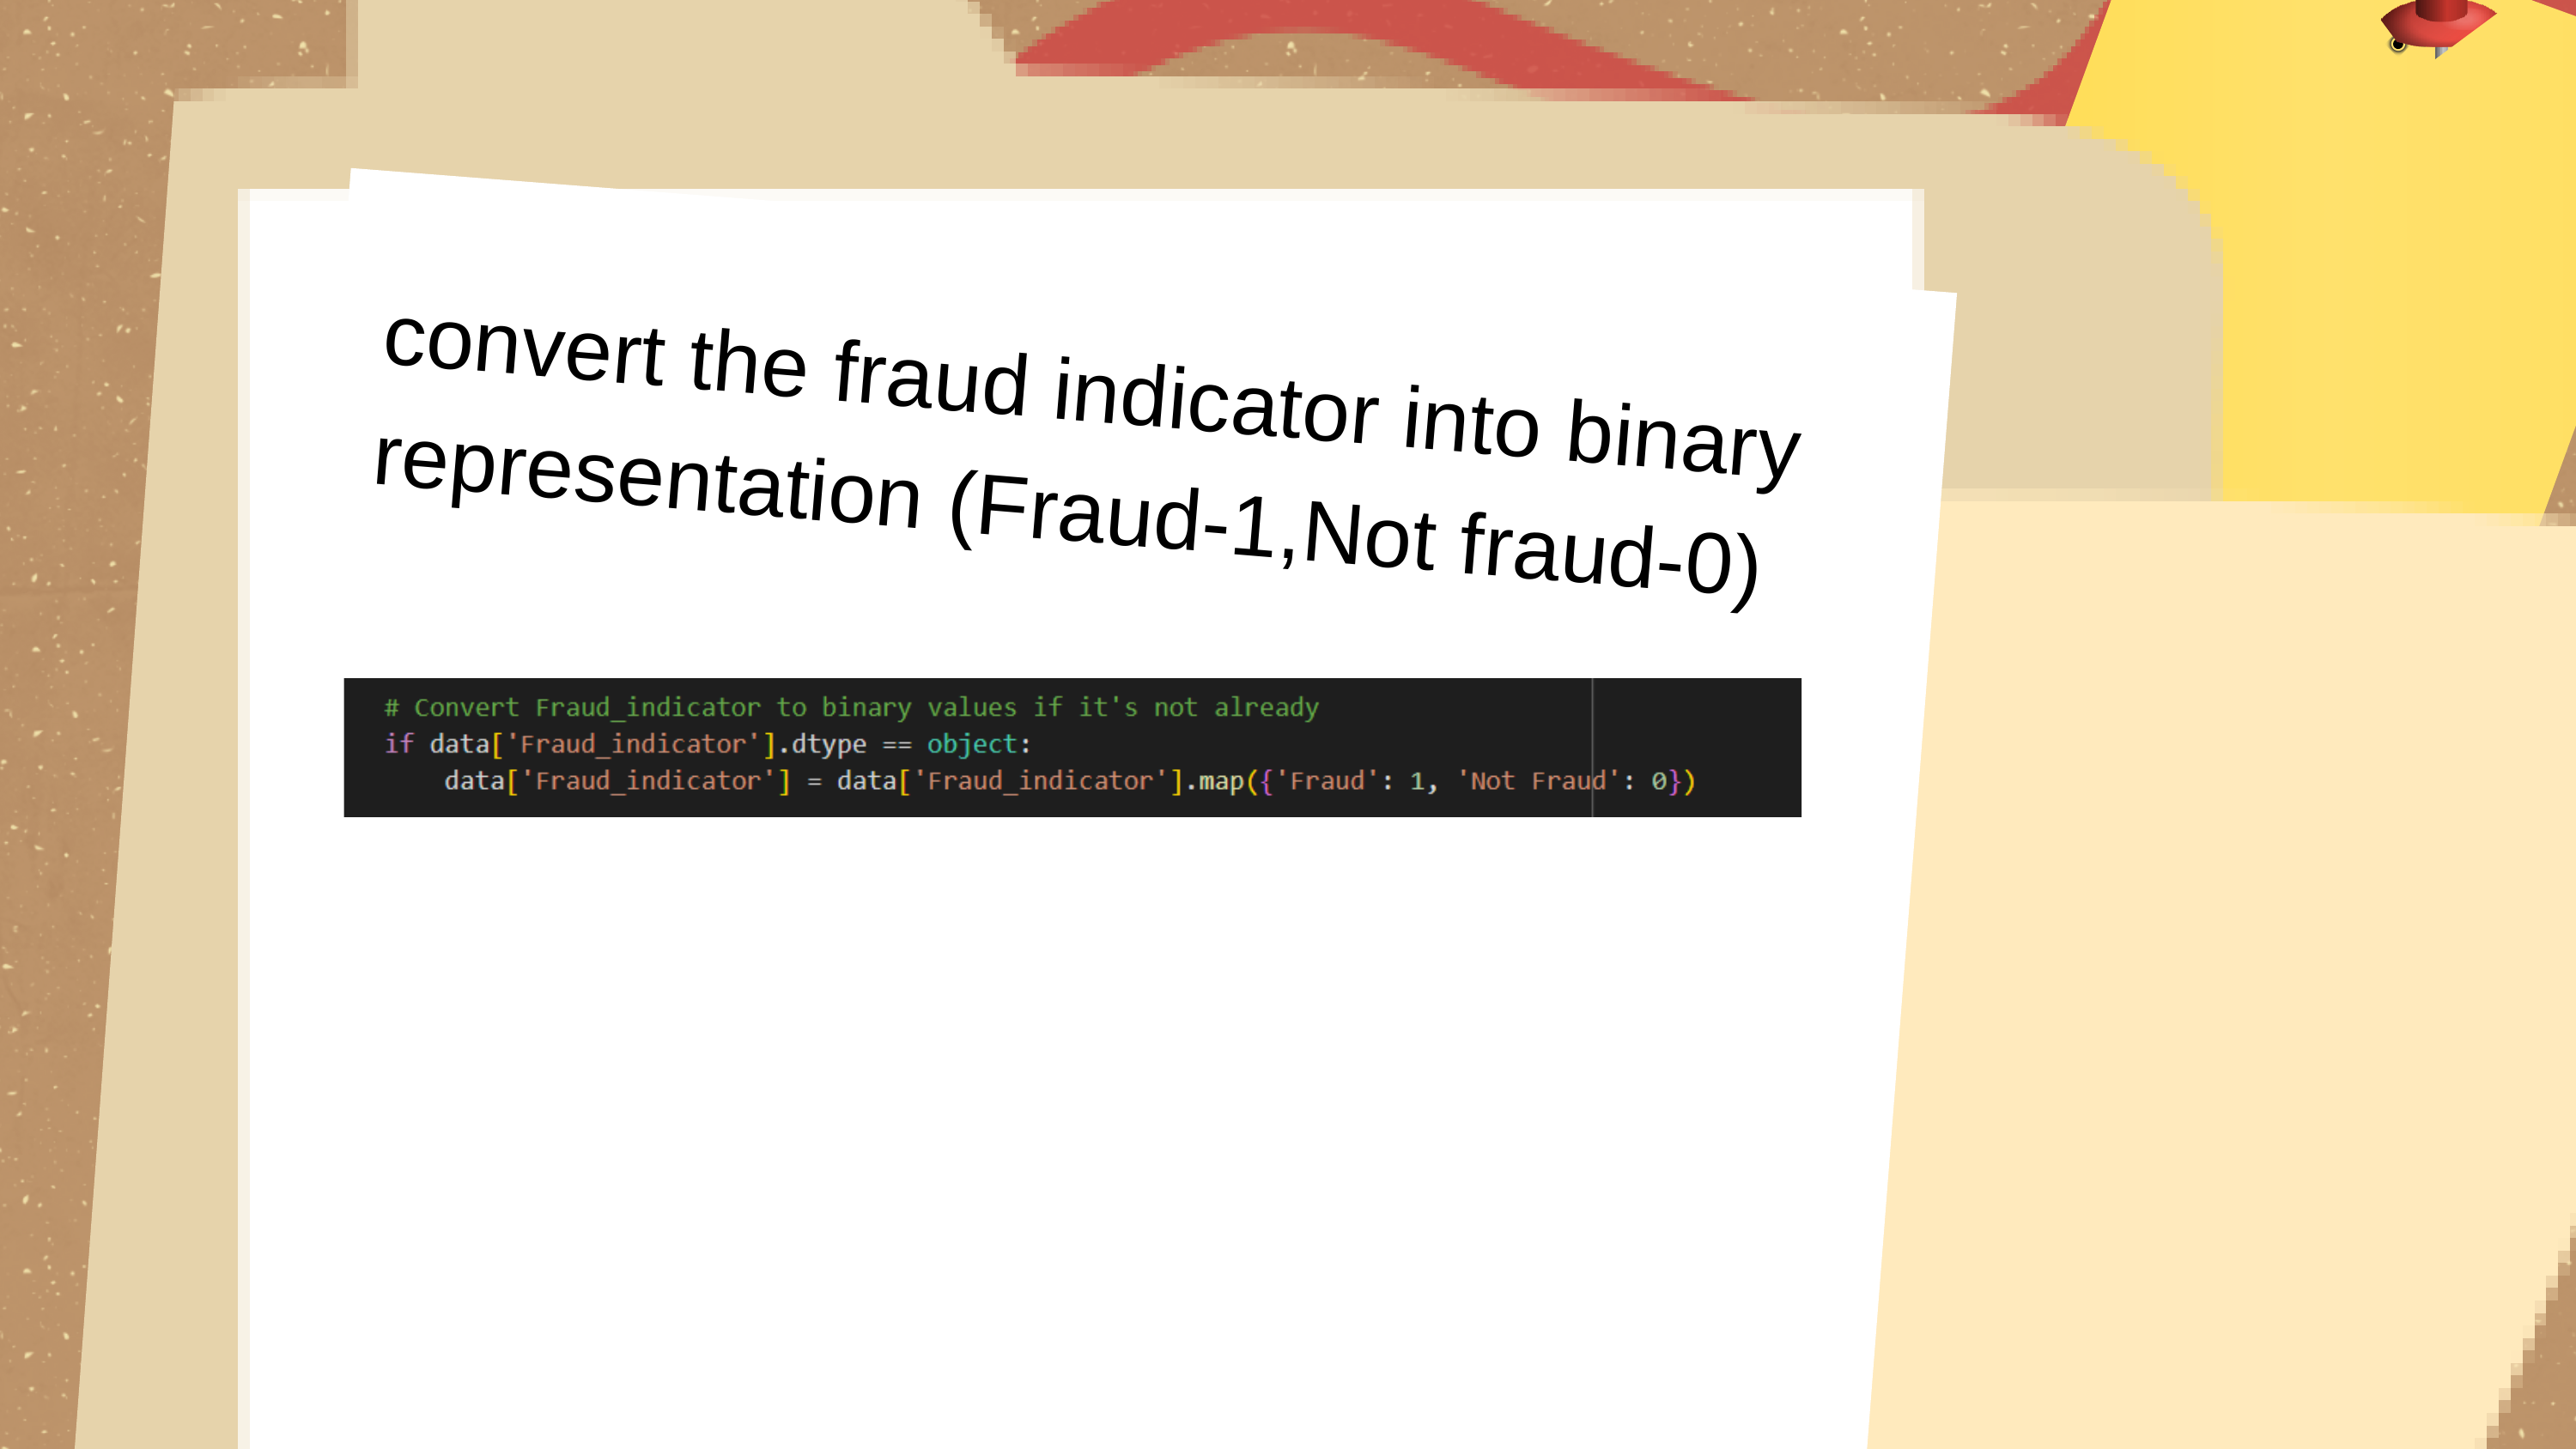

convert the fraud indicator into binary representation (Fraud-1,Not fraud-0)